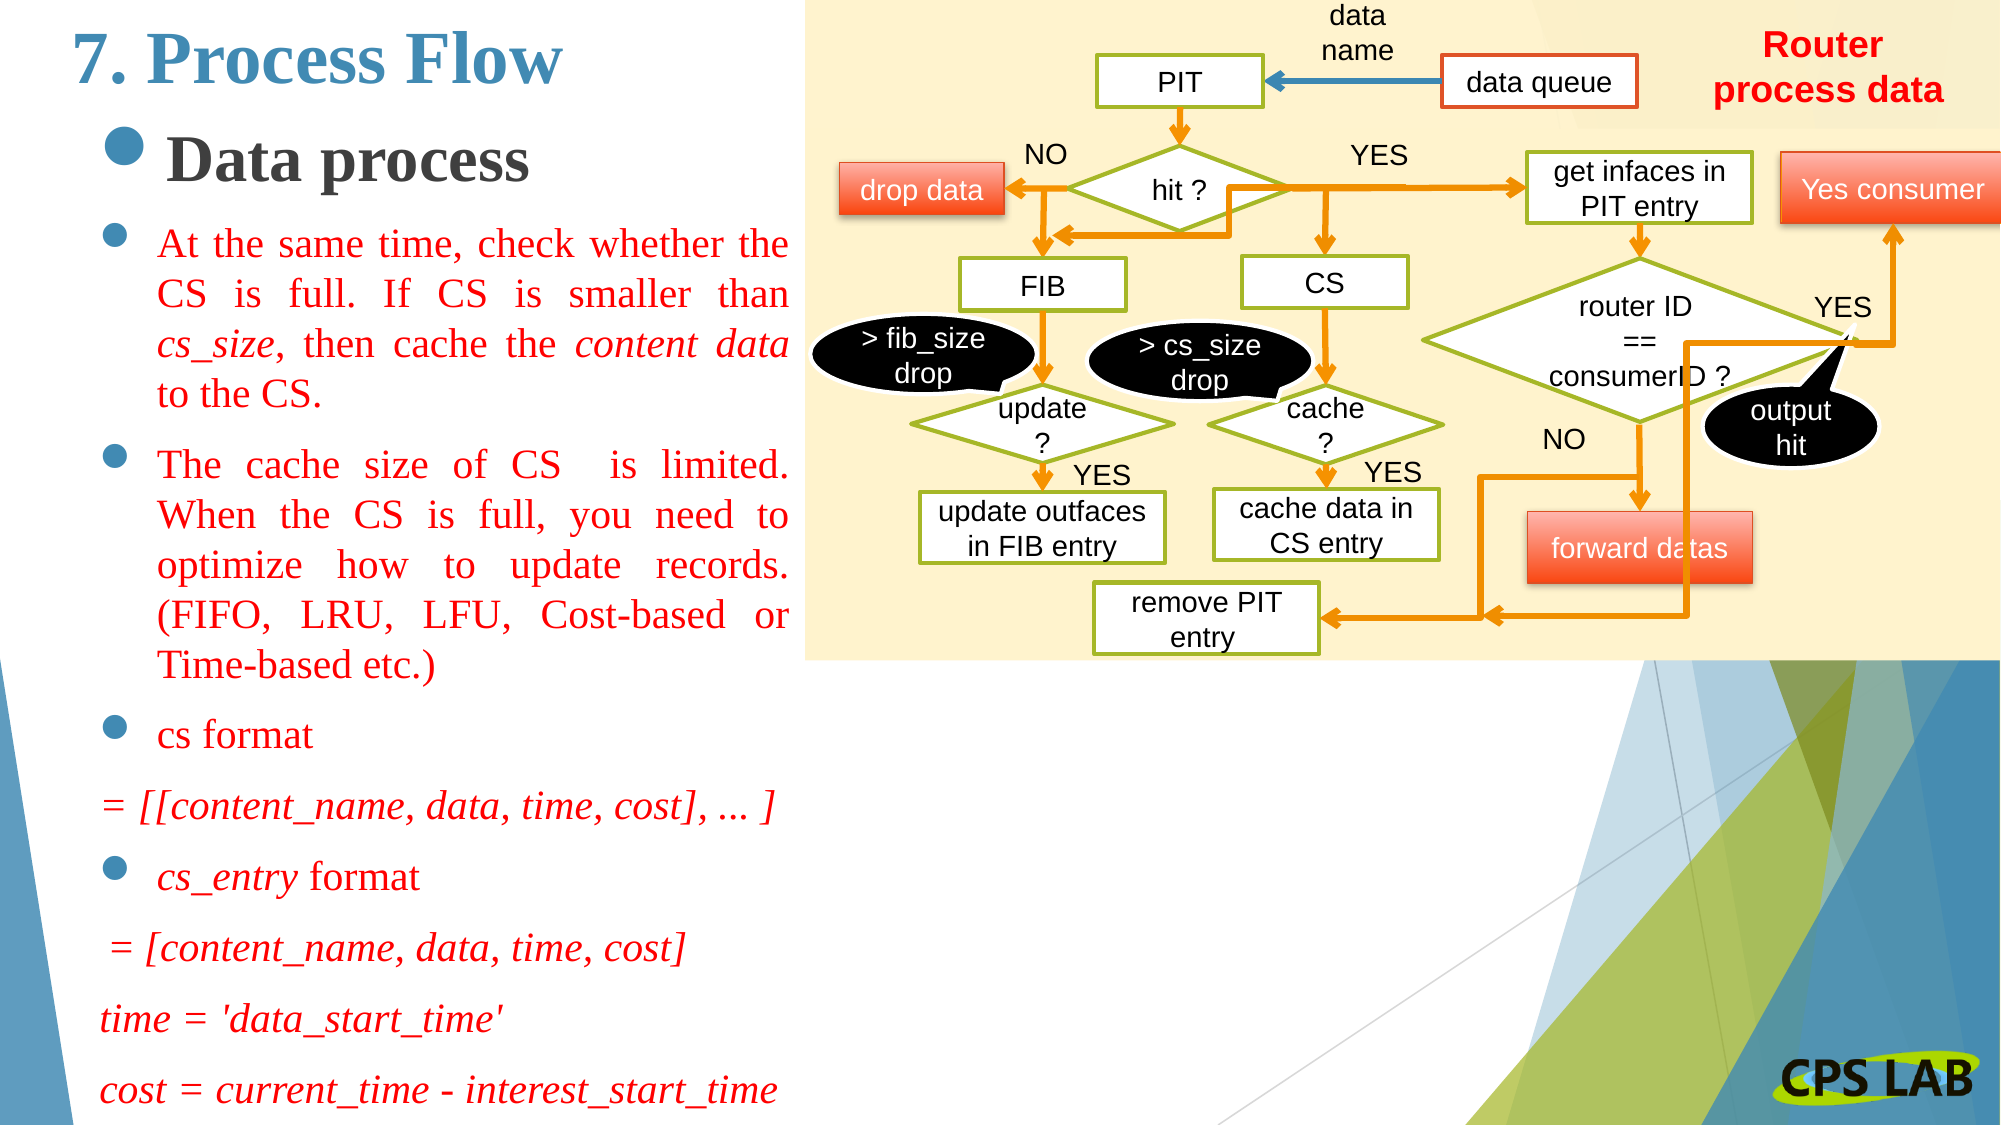

data
name

# 7. Process Flow
Router
process data
PIT
data queue
Data process
At the same time, check whether the CS is full. If CS is smaller than cs_size, then cache the content data to the CS.
The cache size of CS  is limited. When the CS is full, you need to optimize how to update records. (FIFO, LRU, LFU, Cost-based or Time-based etc.)
cs format
= [[content_name, data, time, cost], ... ]
cs_entry format
 = [content_name, data, time, cost]
time = 'data_start_time'
cost = current_time - interest_start_time
NO

YES
hit ?
get infaces in PIT entry
Yes consumer
drop data
CS
router ID
==
consumerID ?
FIB
YES
> fib_size
drop
> cs_size
drop
update ?
output hit
cache ?
NO
YES
YES
cache data in CS entry
update outfaces in FIB entry
forward datas
remove PIT entry